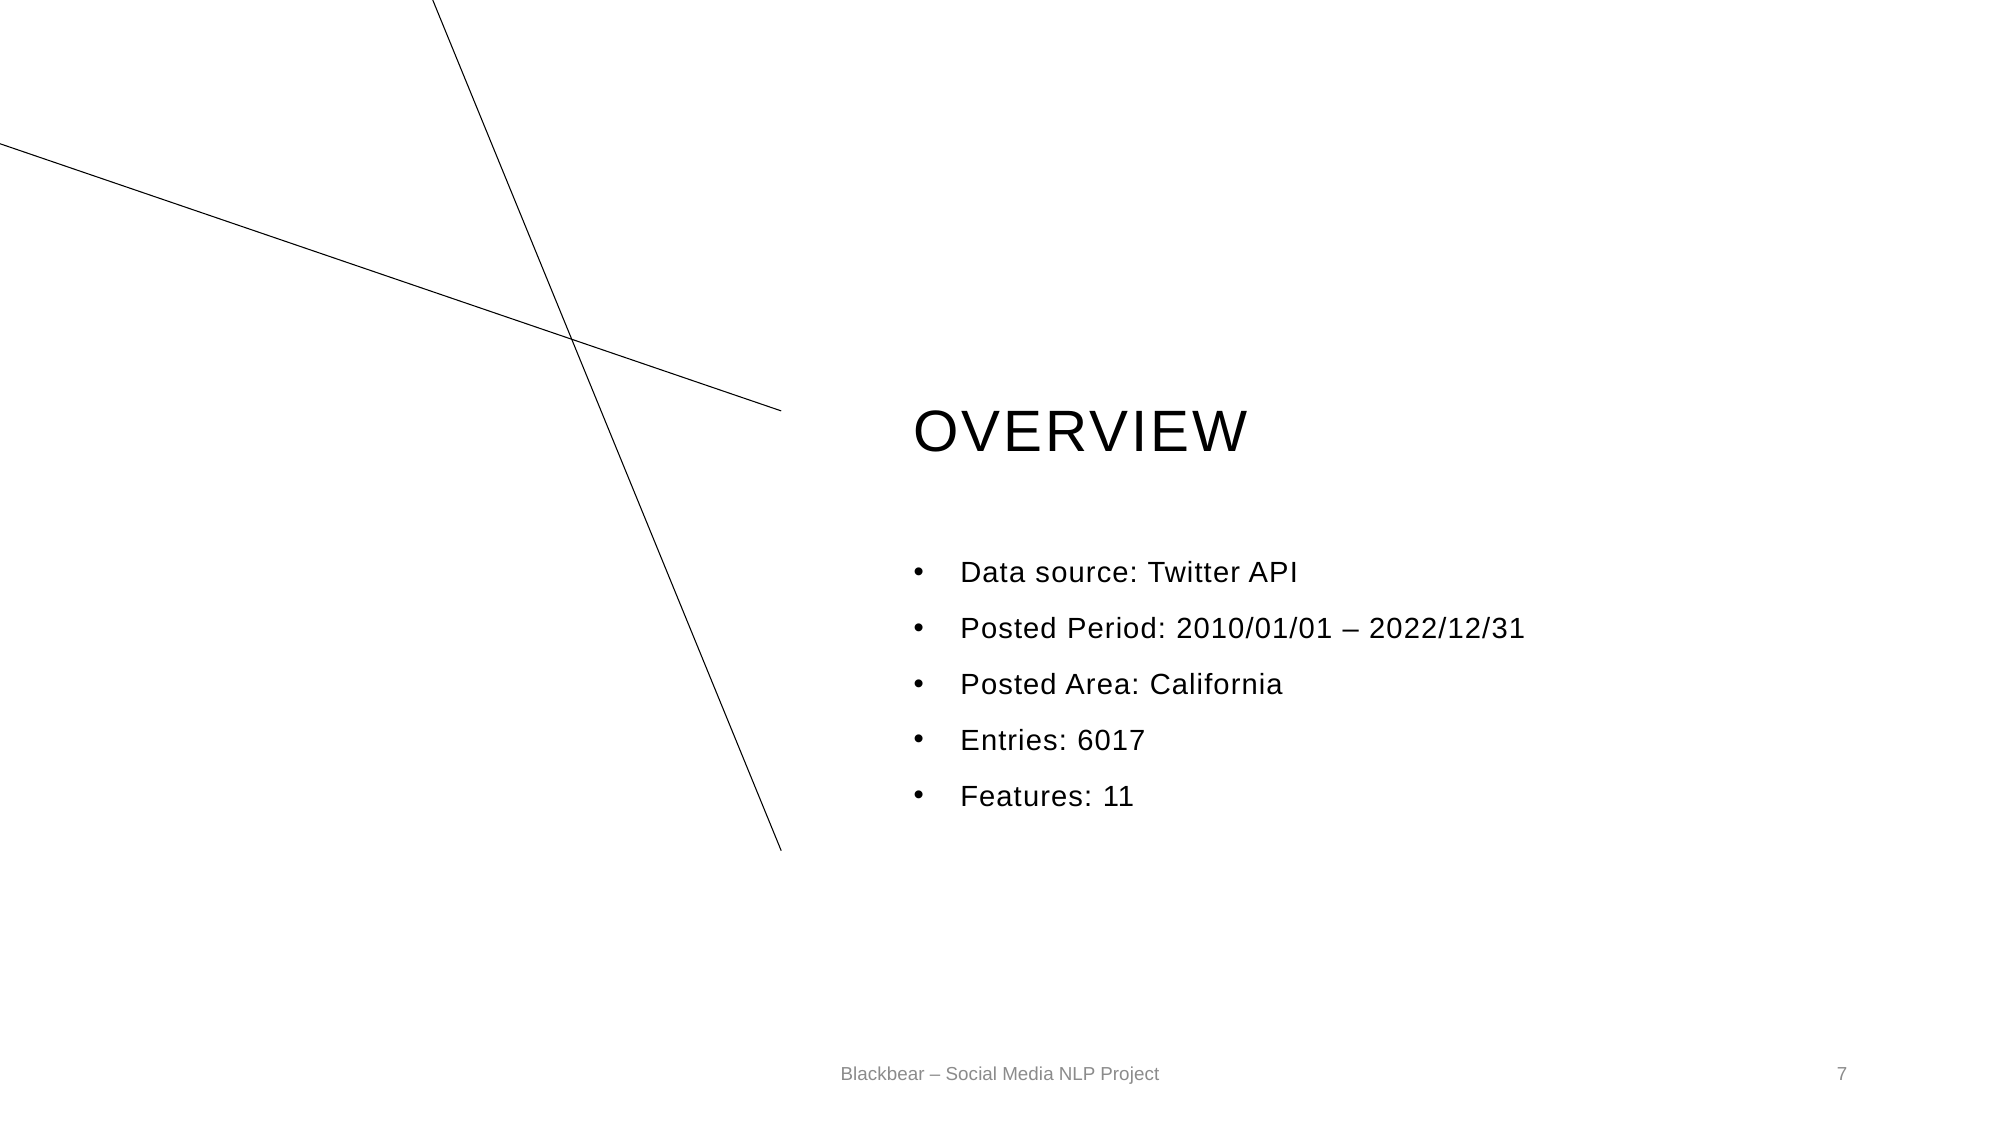

# Overview
Data source: Twitter API
Posted Period: 2010/01/01 – 2022/12/31
Posted Area: California
Entries: 6017
Features: 11
Blackbear – Social Media NLP Project
7